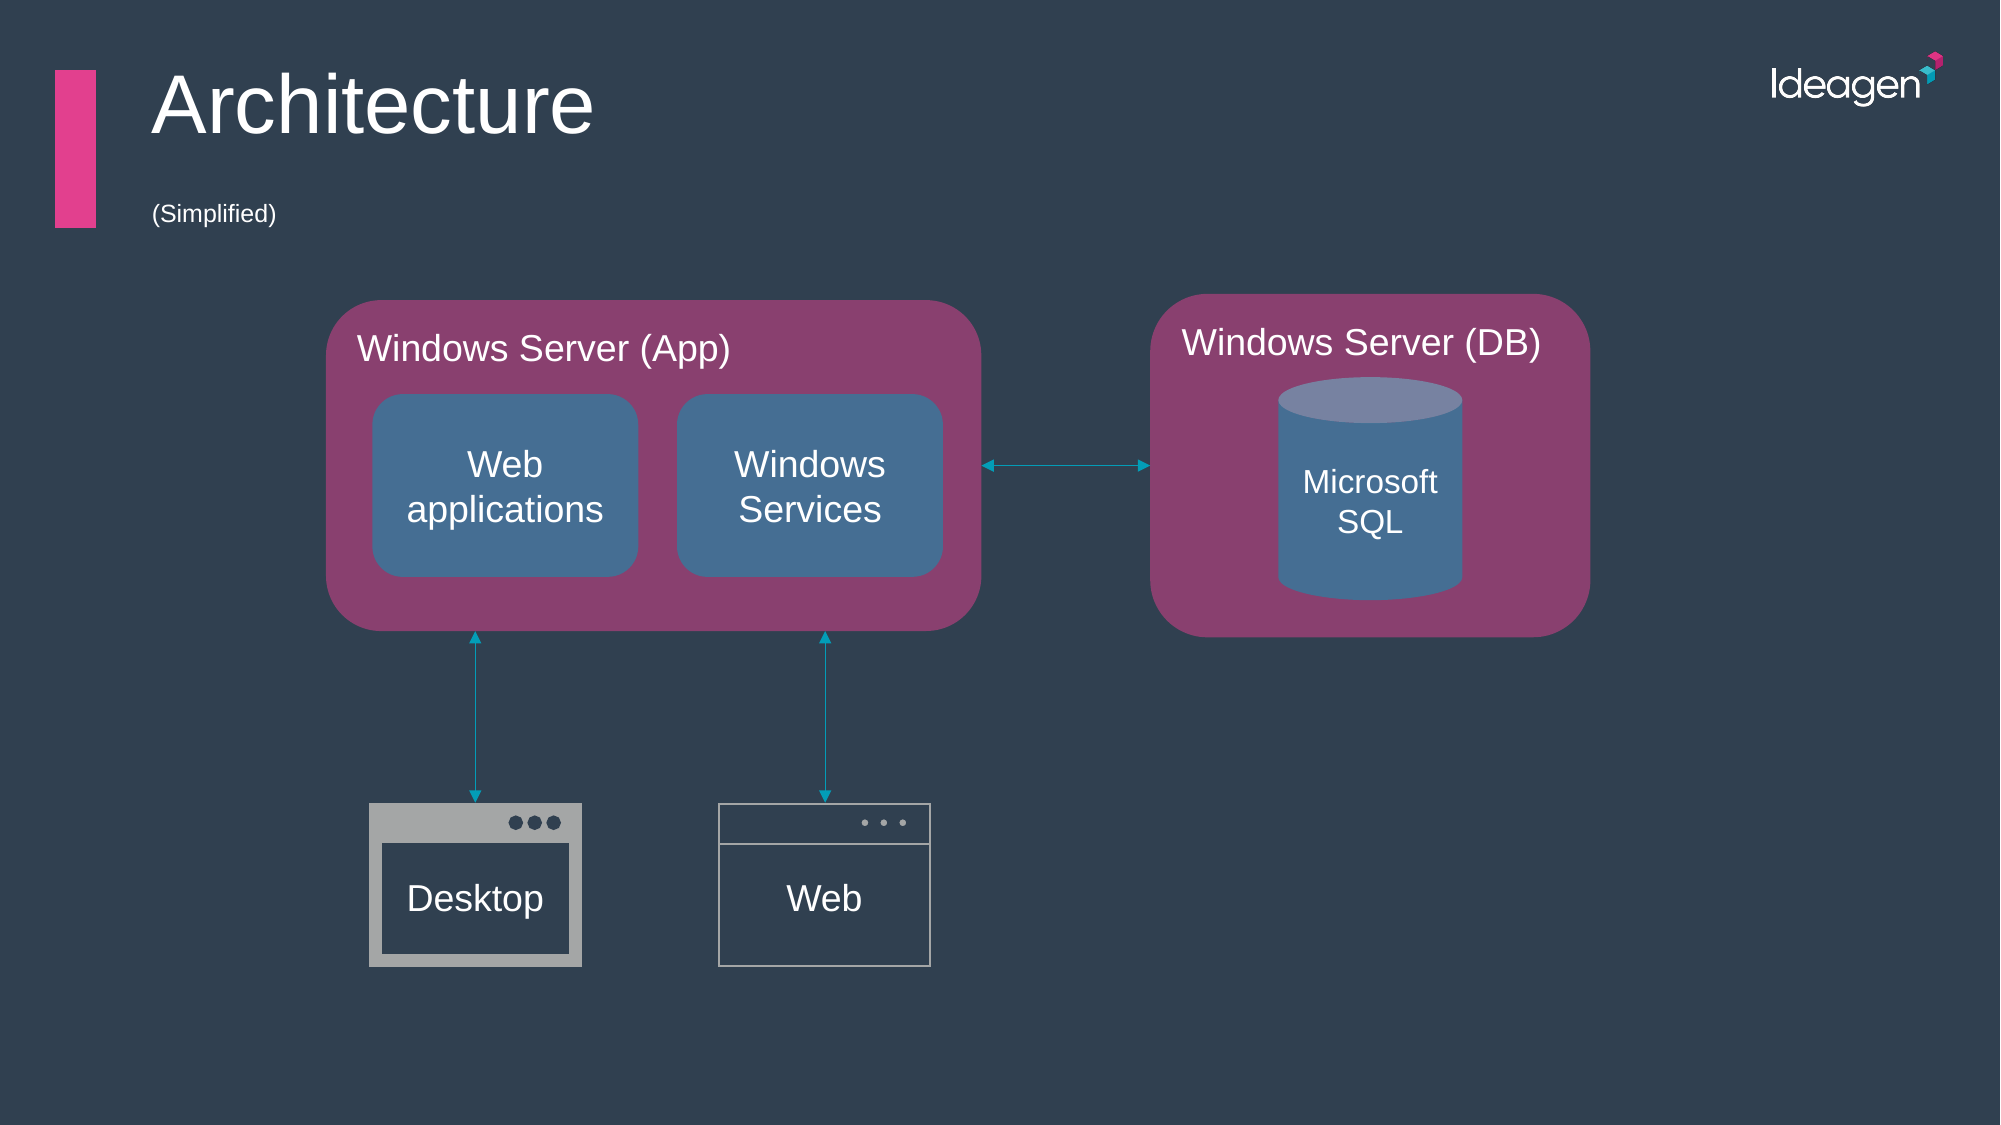

|  |  | Architecture |
| --- | --- | --- |
|  |  | (Simplified) |
Windows Server (DB)
Windows Server (App)
Microsoft SQL
Web applications
Windows Services
Web

Desktop